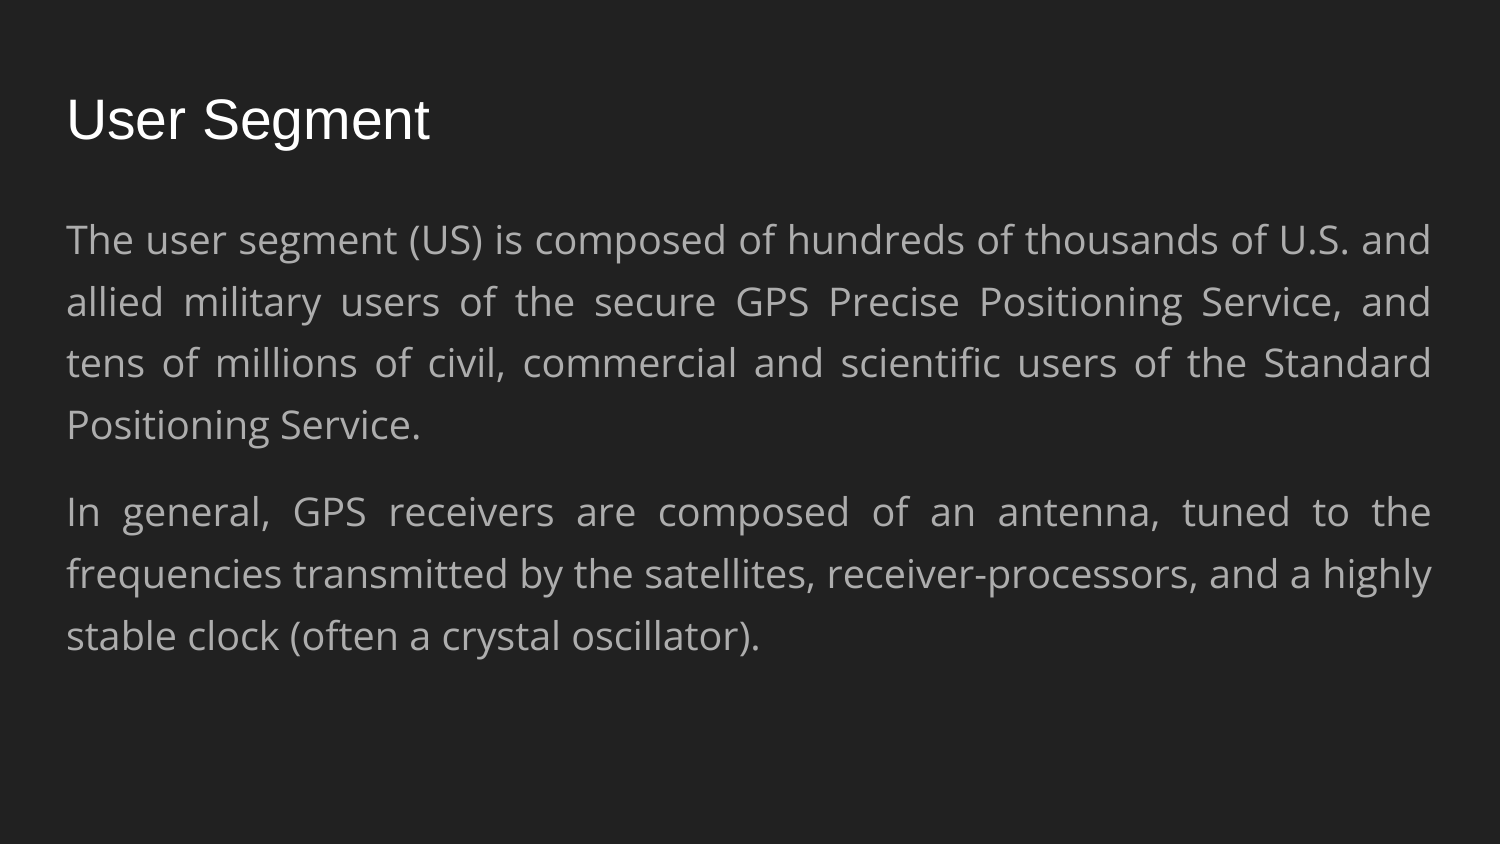

# User Segment
The user segment (US) is composed of hundreds of thousands of U.S. and allied military users of the secure GPS Precise Positioning Service, and tens of millions of civil, commercial and scientific users of the Standard Positioning Service.
In general, GPS receivers are composed of an antenna, tuned to the frequencies transmitted by the satellites, receiver-processors, and a highly stable clock (often a crystal oscillator).